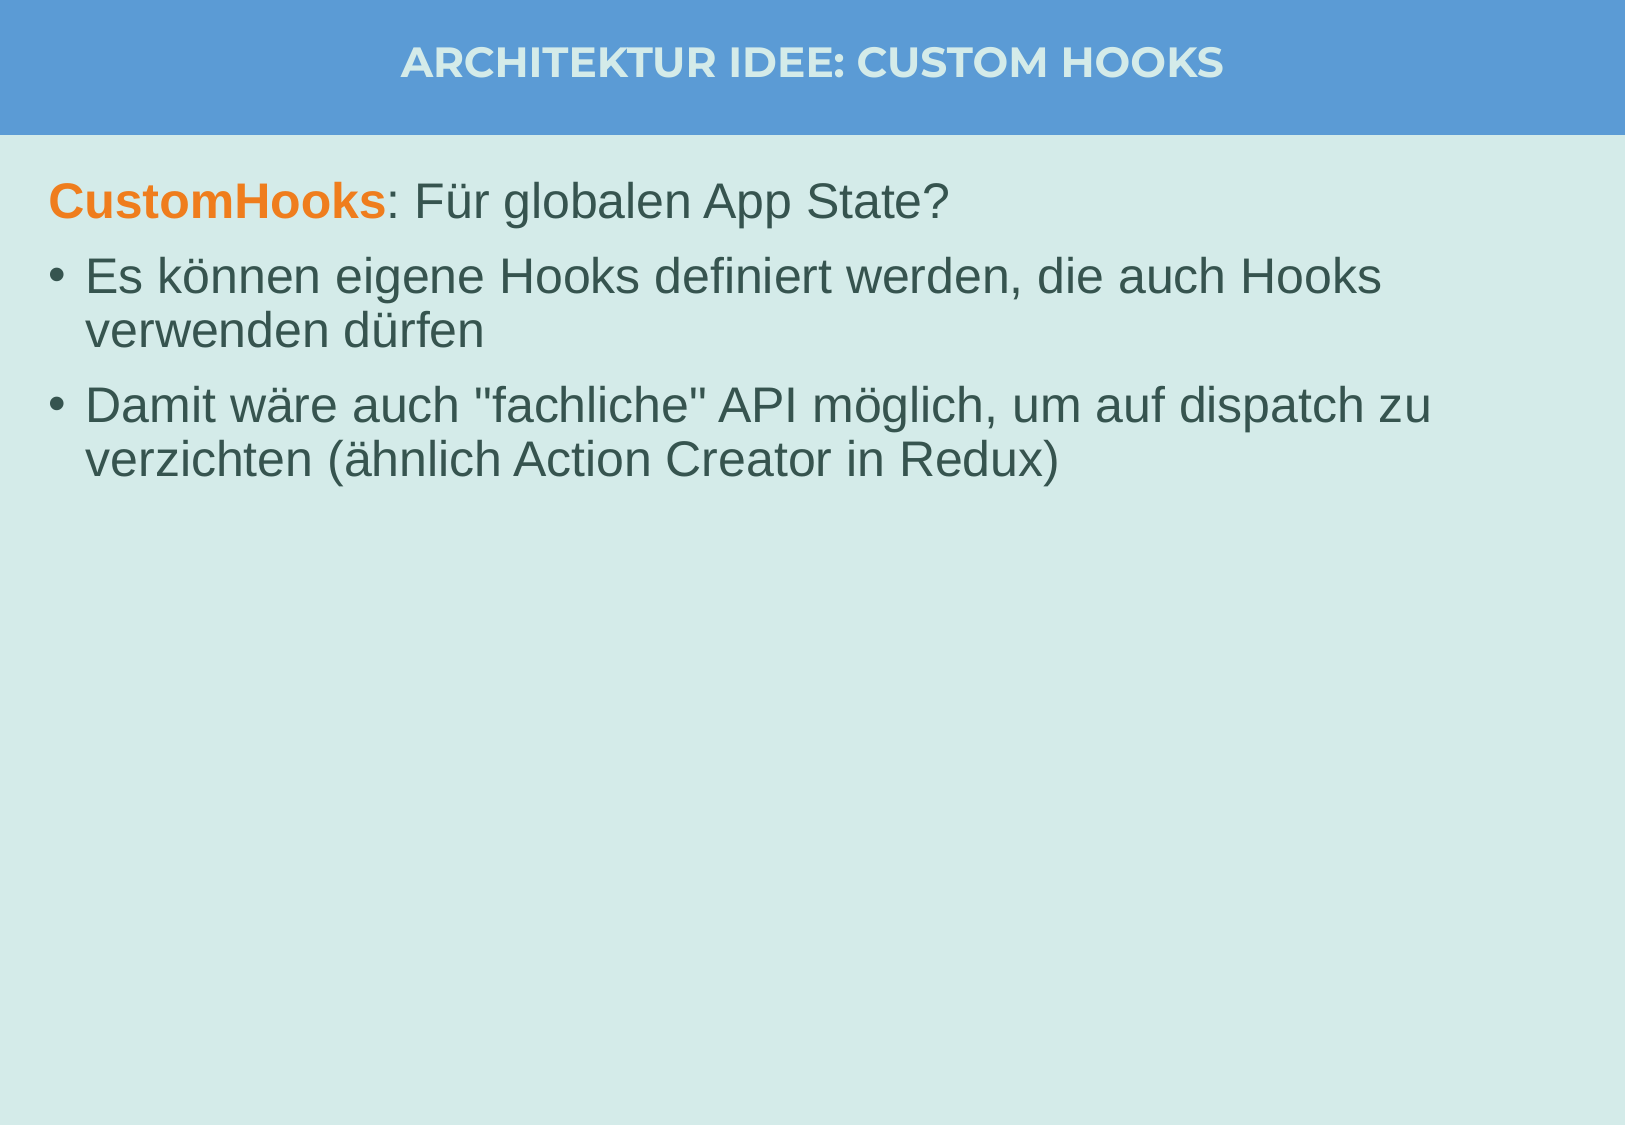

Architektur Idee: Custom Hooks
#
CustomHooks: Für globalen App State?
Es können eigene Hooks definiert werden, die auch Hooks verwenden dürfen
Damit wäre auch "fachliche" API möglich, um auf dispatch zu verzichten (ähnlich Action Creator in Redux)

Beispiel: ChatPage oder Tabs

Beispiel: UserStatsPage für fetch ?